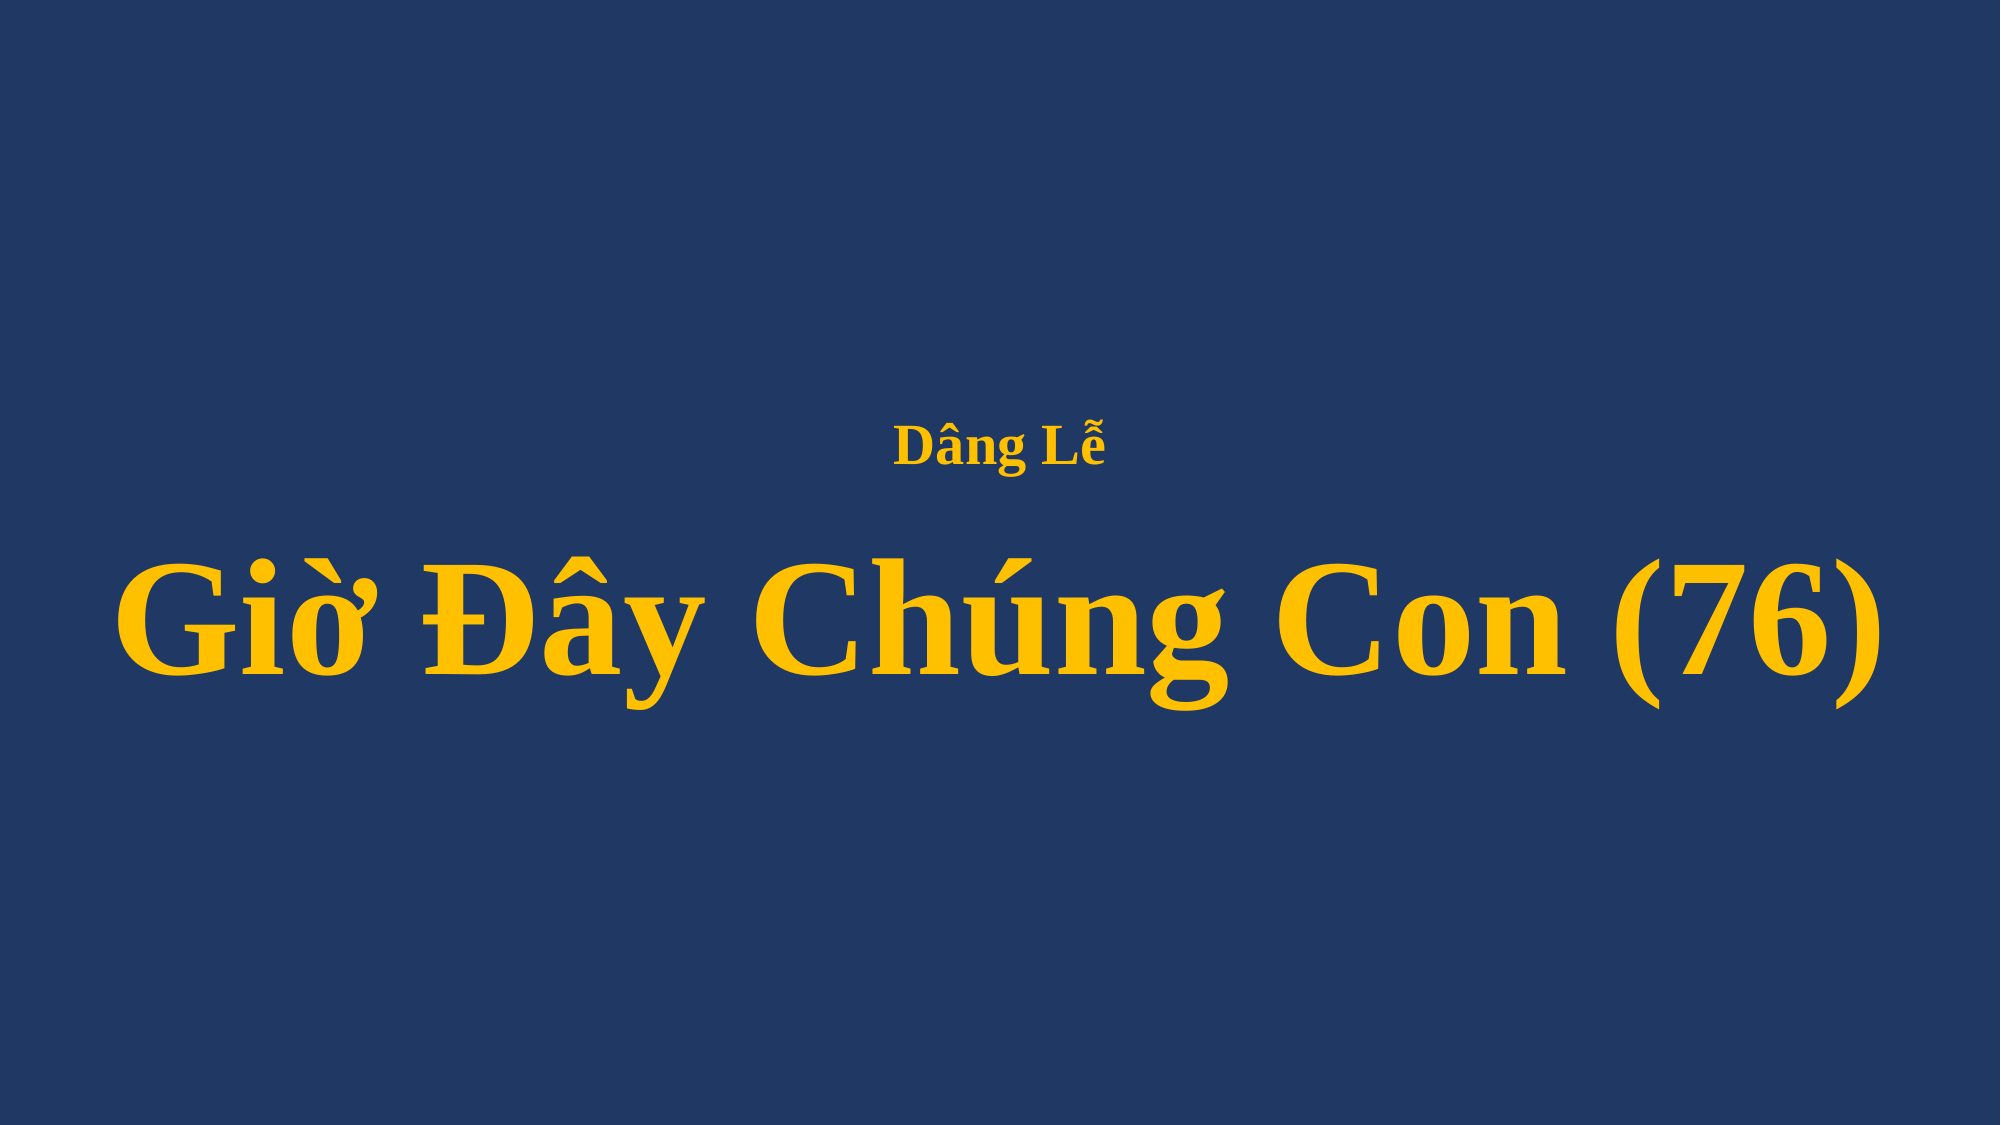

# Dâng Lễ Giờ Đây Chúng Con (76)